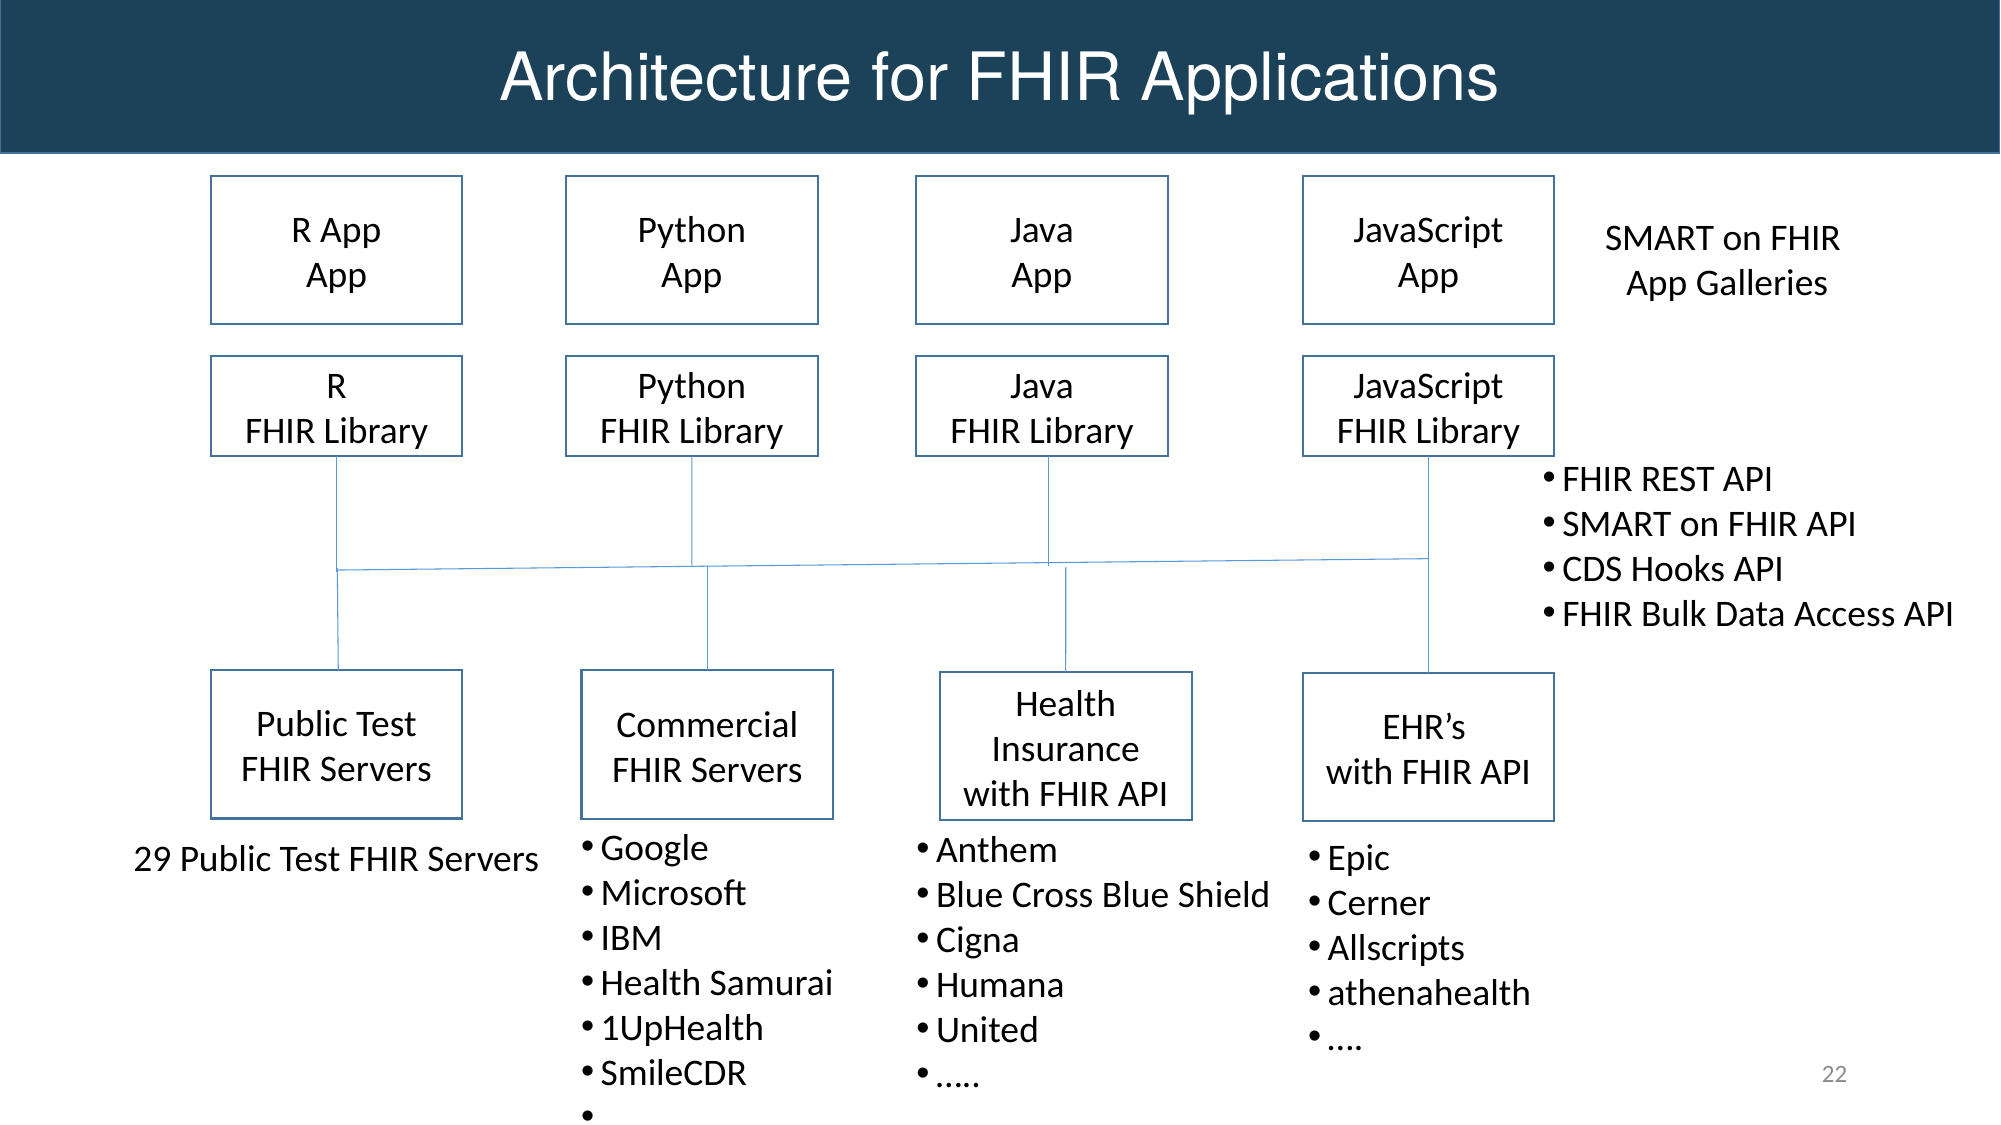

Architecture for FHIR Applications
JavaScript
App
Java
App
R App
App
Python
App
SMART on FHIR
App Galleries
Java
FHIR Library
JavaScript
FHIR Library
Python
FHIR Library
R
FHIR Library
FHIR REST API
SMART on FHIR API
CDS Hooks API
FHIR Bulk Data Access API
Public Test
FHIR Servers
Commercial
FHIR Servers
Health Insurance with FHIR API
EHR’s
with FHIR API
Google
Microsoft
IBM
Health Samurai
1UpHealth
SmileCDR
…..
Anthem
Blue Cross Blue Shield
Cigna
Humana
United
…..
Epic
Cerner
Allscripts
athenahealth
….
29 Public Test FHIR Servers
22